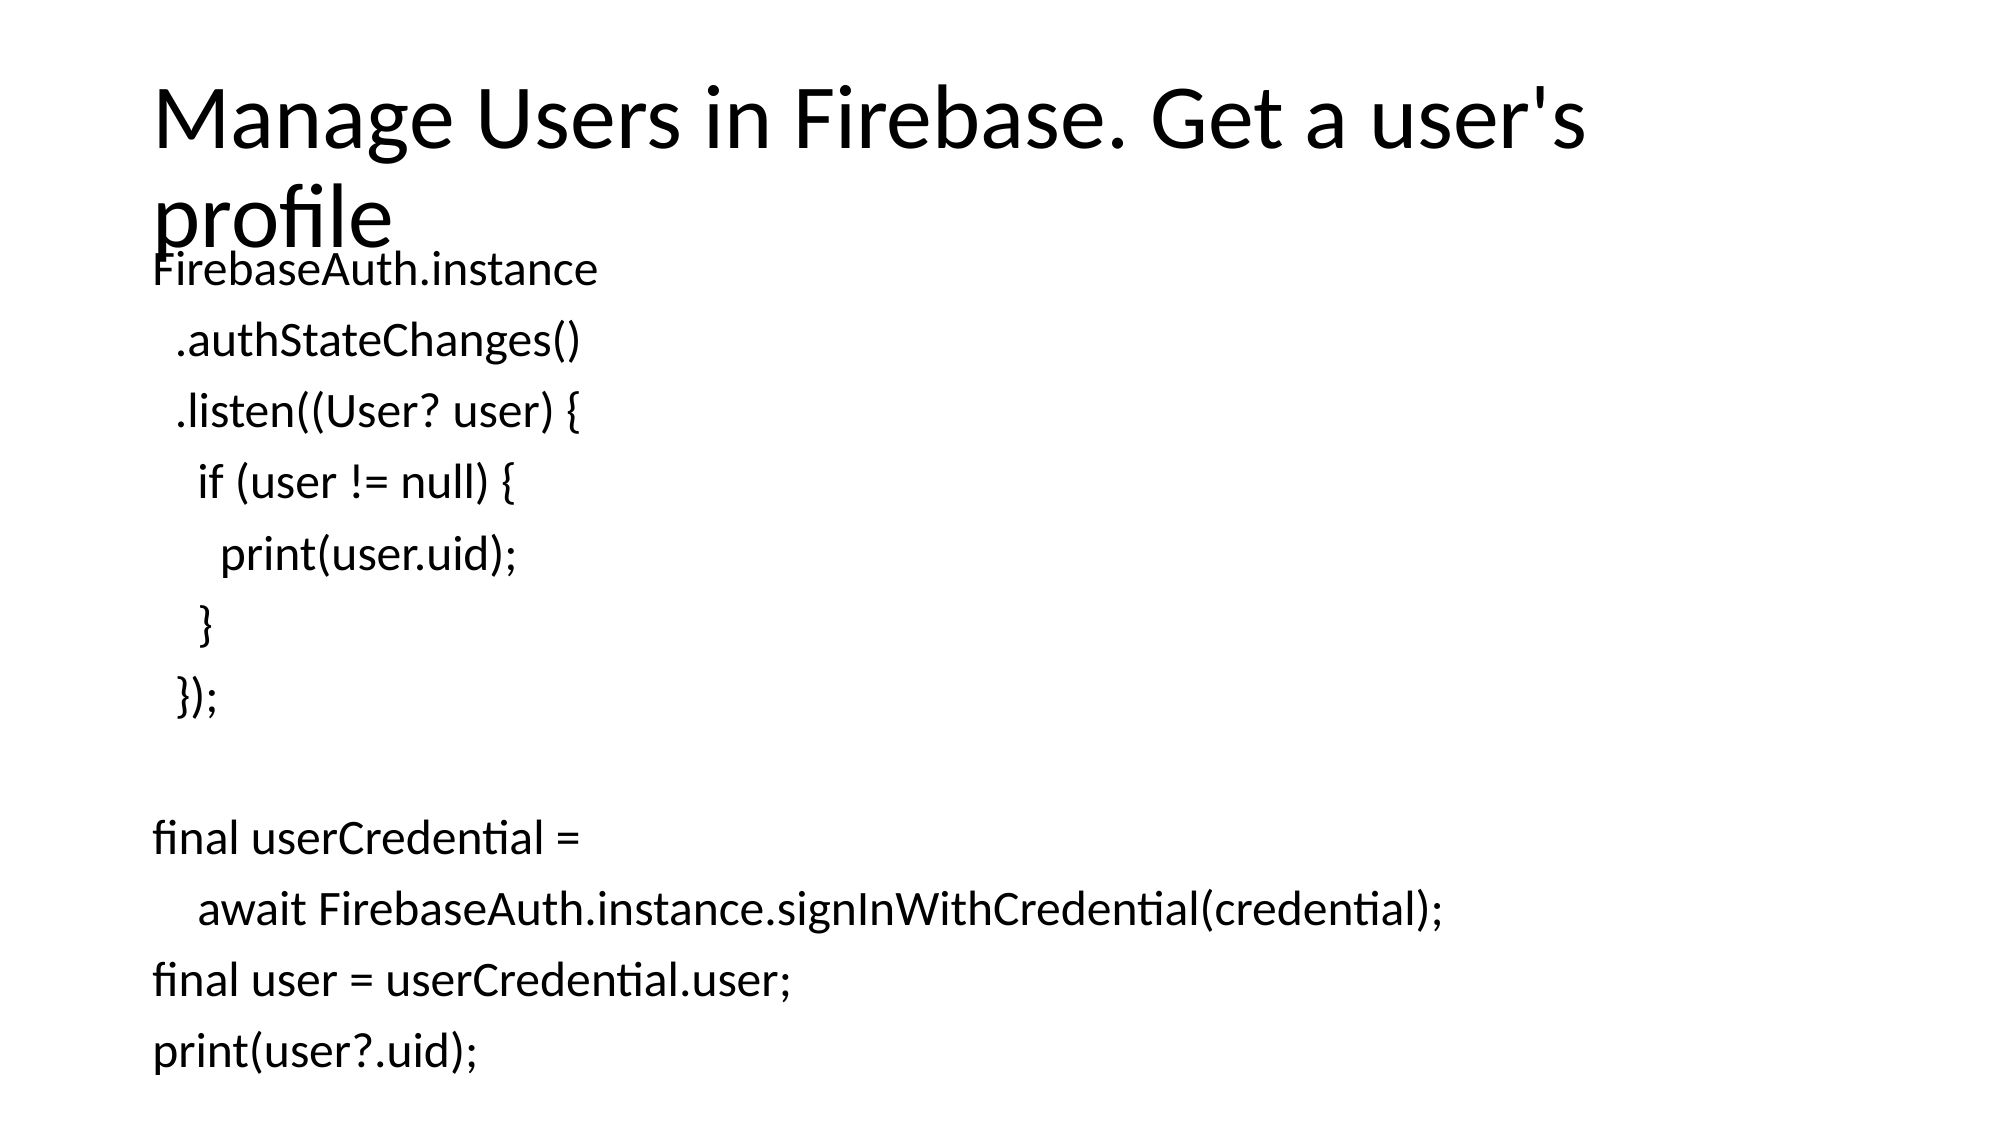

# Manage Users in Firebase. Get a user's profile
FirebaseAuth.instance
  .authStateChanges()
  .listen((User? user) {
    if (user != null) {
      print(user.uid);
    }
  });

final userCredential =
    await FirebaseAuth.instance.signInWithCredential(credential);
final user = userCredential.user;
print(user?.uid);